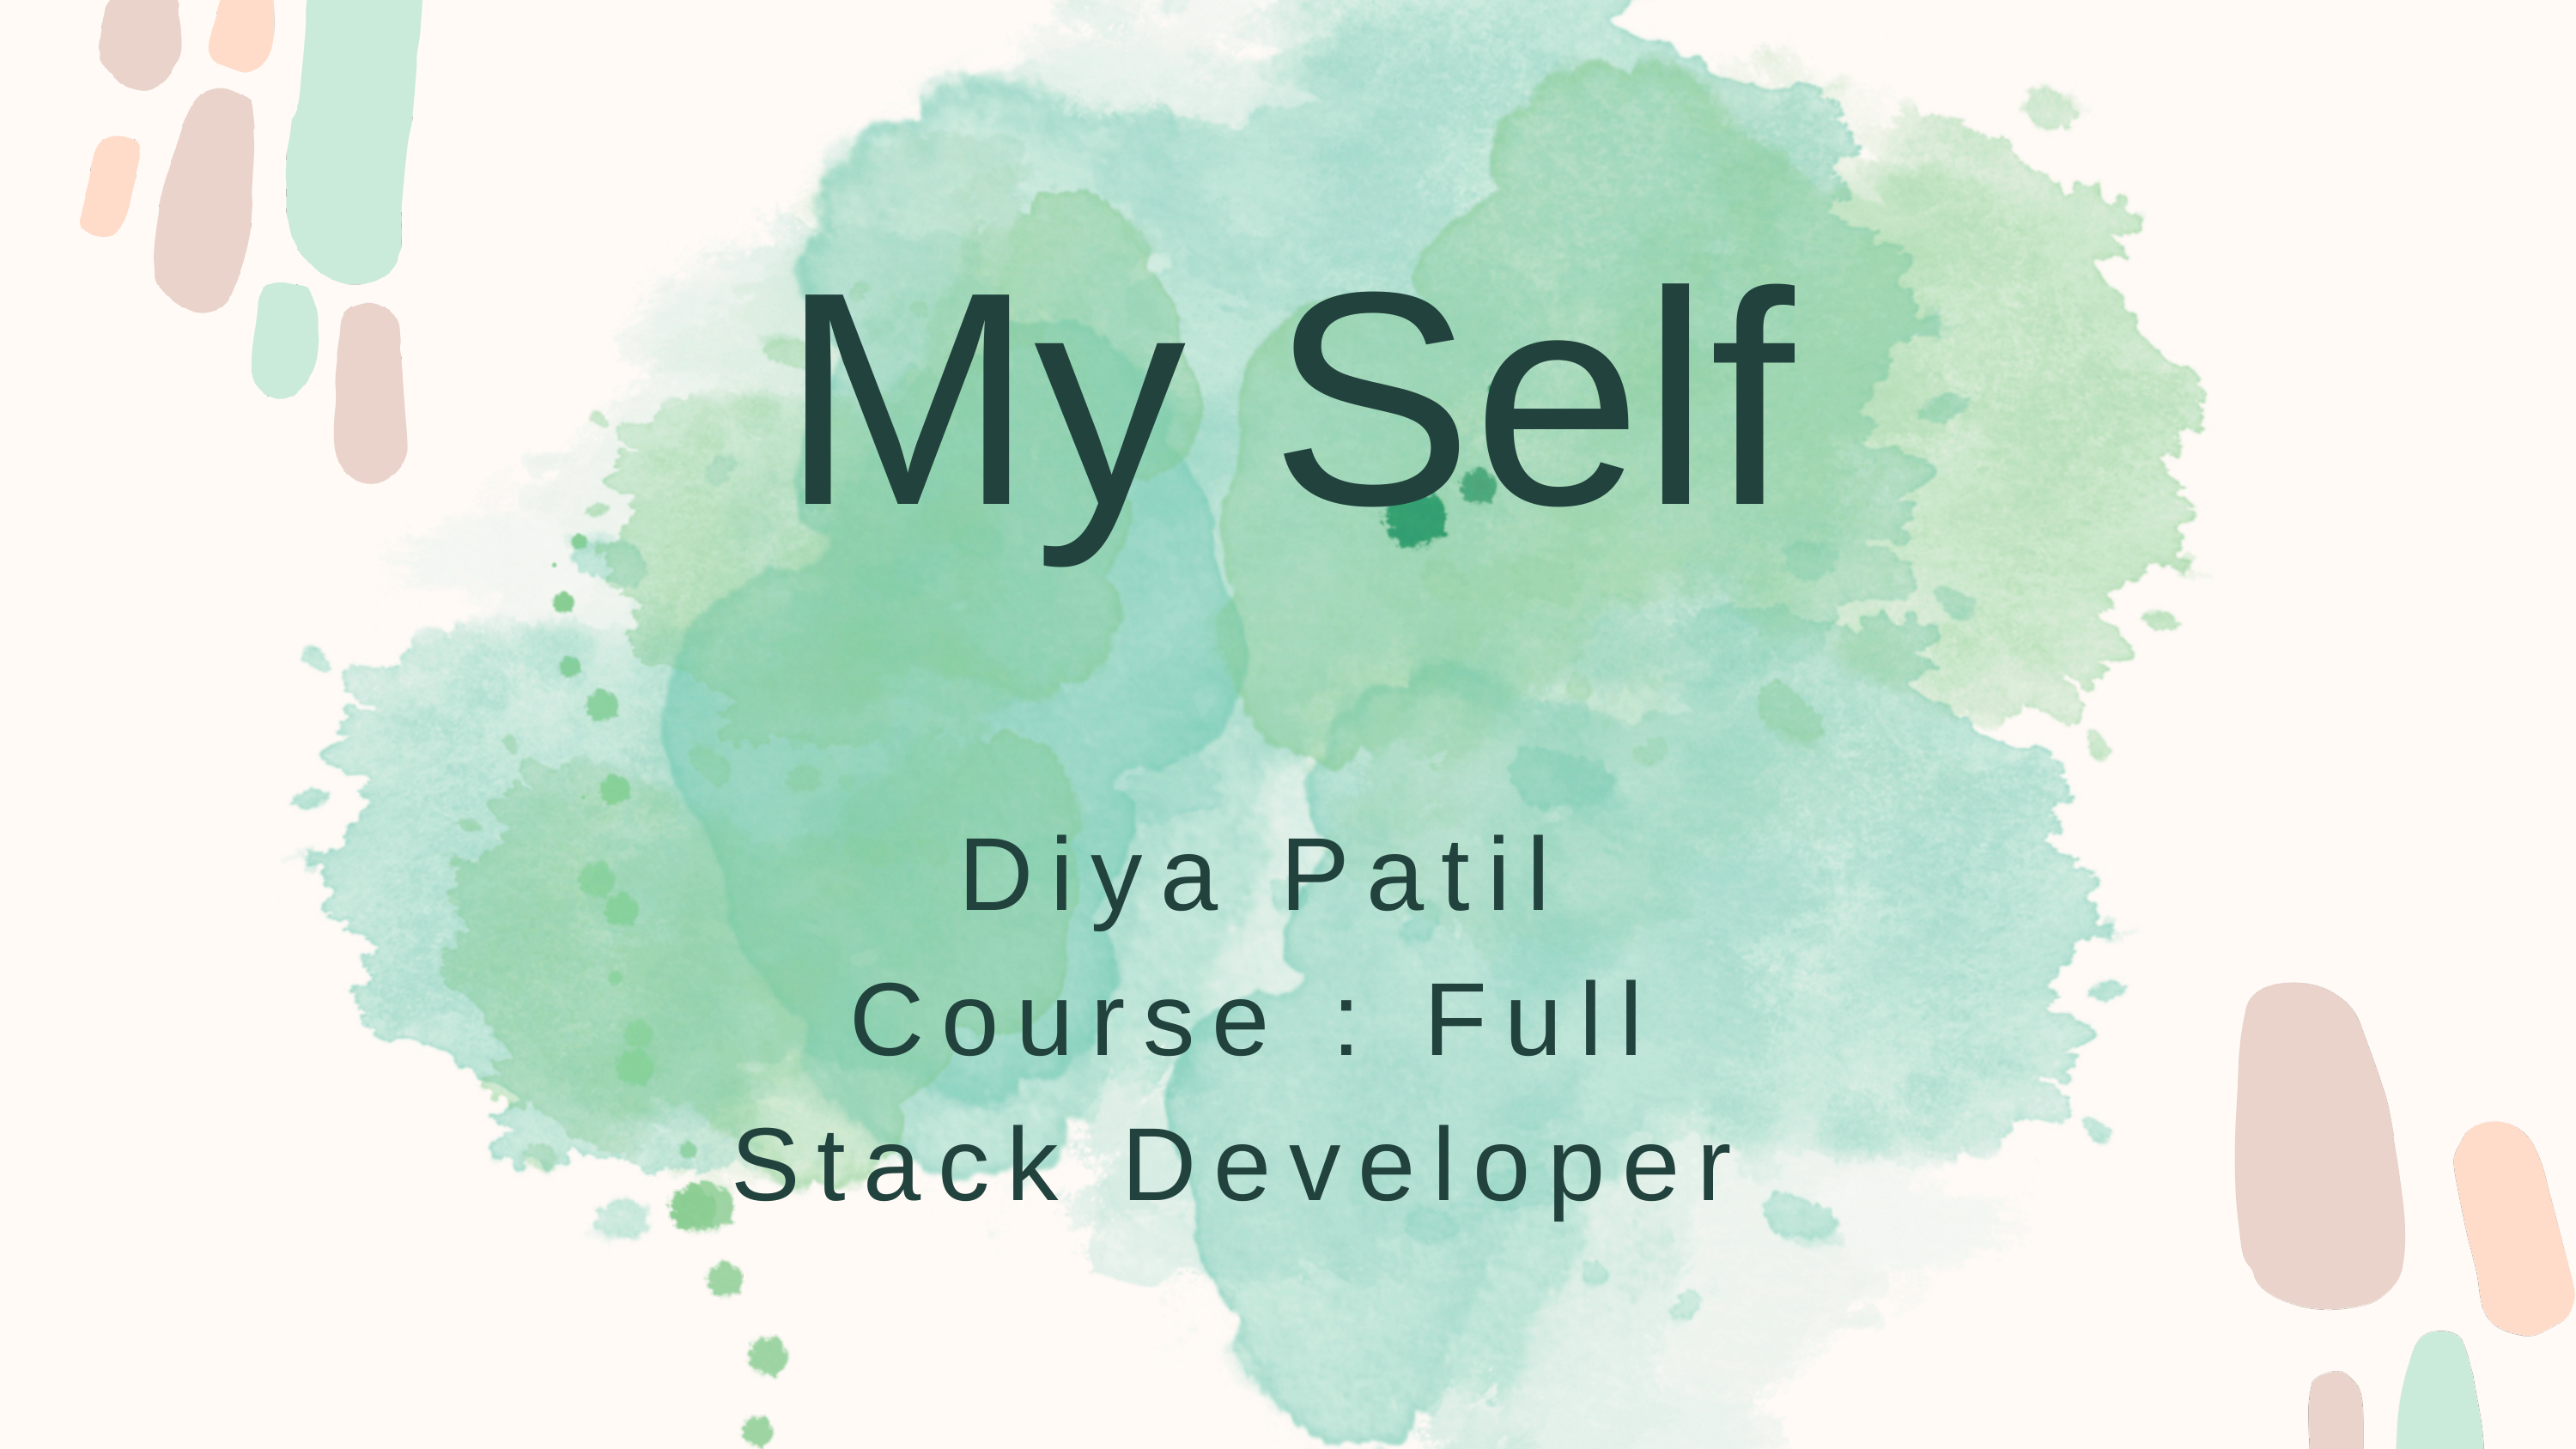

My Self
Diya Patil
Course : Full Stack Developer